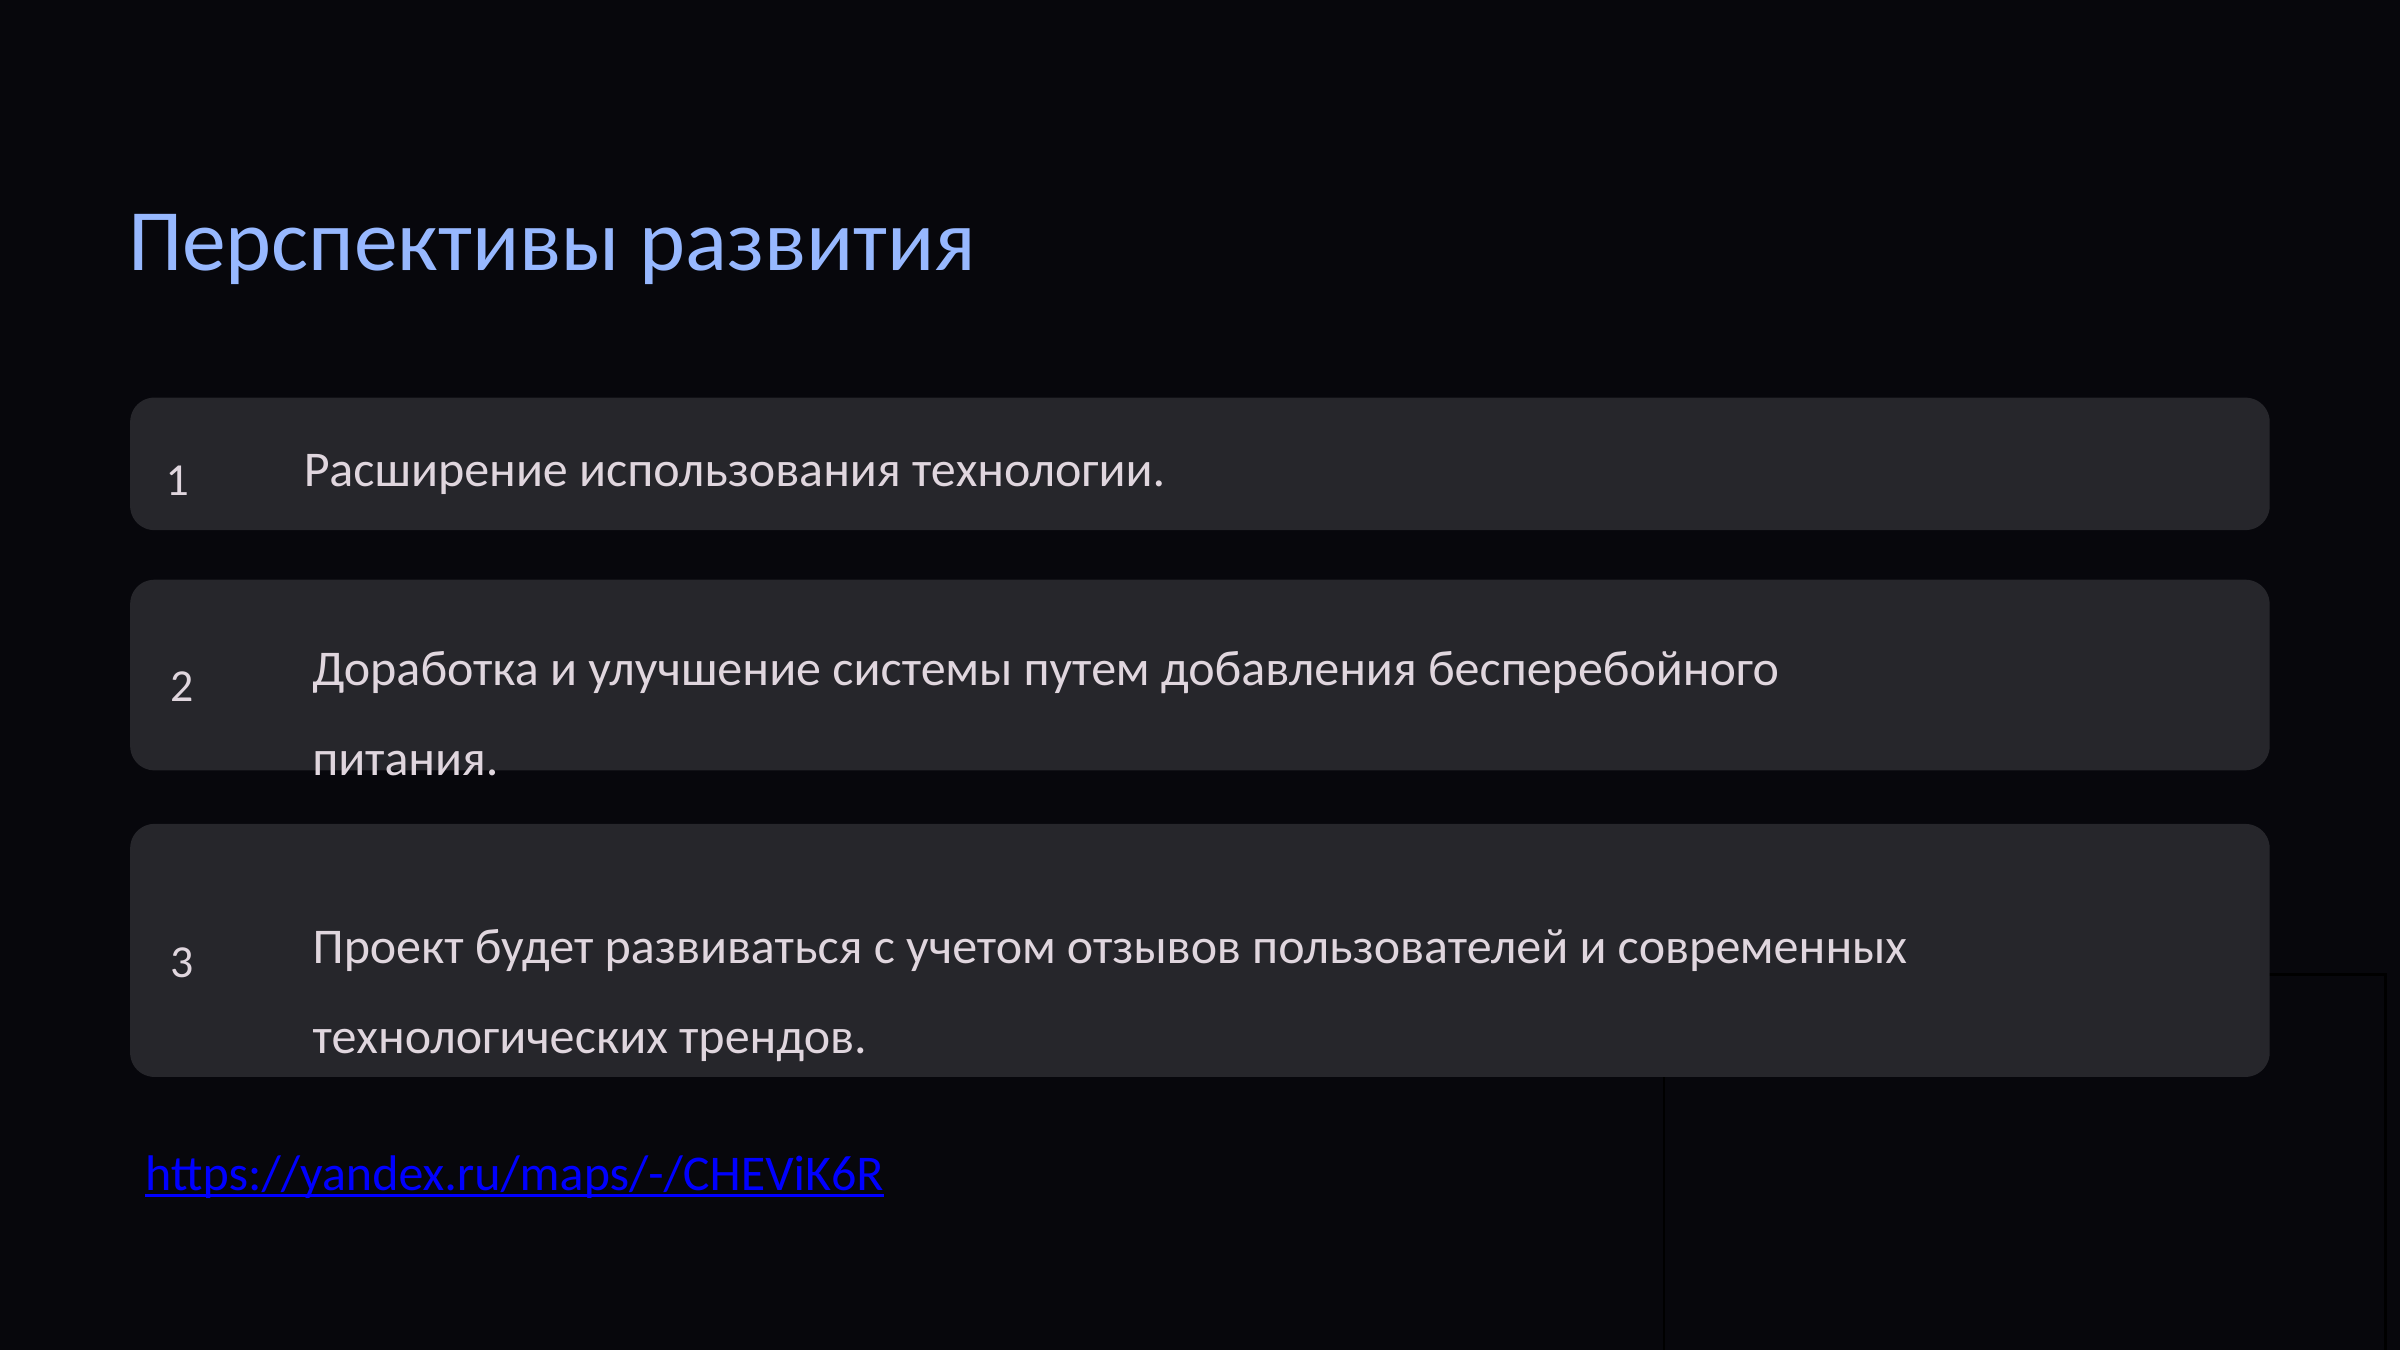

Перспективы развития

1
Расширение использования технологии.

Доработка и улучшение системы путем добавления бесперебойного питания.
2

Проект будет развиваться с учетом отзывов пользователей и современных технологических трендов.
3

https://yandex.ru/maps/-/CHEViK6R